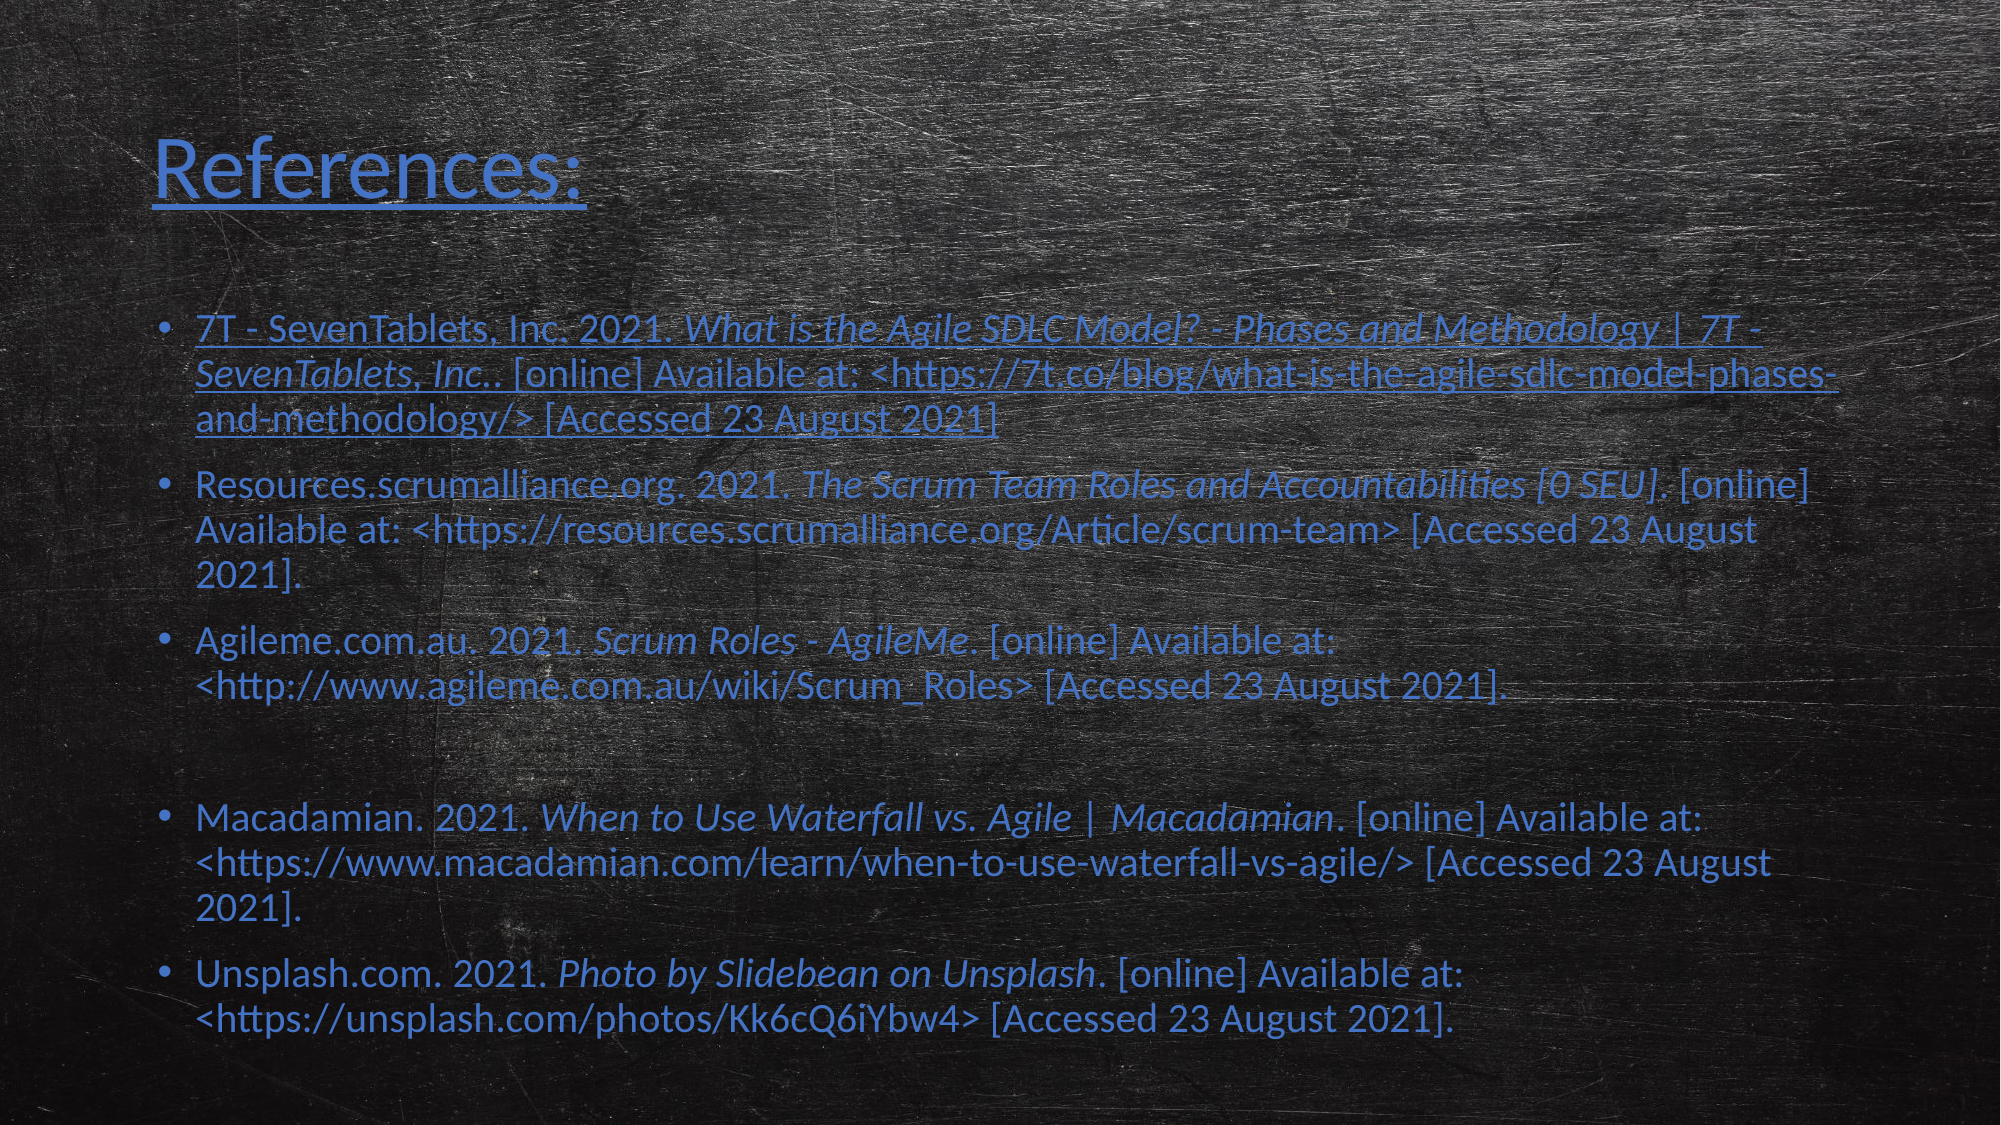

# References:
7T - SevenTablets, Inc. 2021. What is the Agile SDLC Model? - Phases and Methodology | 7T - SevenTablets, Inc.. [online] Available at: <https://7t.co/blog/what-is-the-agile-sdlc-model-phases-and-methodology/> [Accessed 23 August 2021]
Resources.scrumalliance.org. 2021. The Scrum Team Roles and Accountabilities [0 SEU]. [online] Available at: <https://resources.scrumalliance.org/Article/scrum-team> [Accessed 23 August 2021].
Agileme.com.au. 2021. Scrum Roles - AgileMe. [online] Available at: <http://www.agileme.com.au/wiki/Scrum_Roles> [Accessed 23 August 2021].

Macadamian. 2021. When to Use Waterfall vs. Agile | Macadamian. [online] Available at: <https://www.macadamian.com/learn/when-to-use-waterfall-vs-agile/> [Accessed 23 August 2021].
Unsplash.com. 2021. Photo by Slidebean on Unsplash. [online] Available at: <https://unsplash.com/photos/Kk6cQ6iYbw4> [Accessed 23 August 2021].